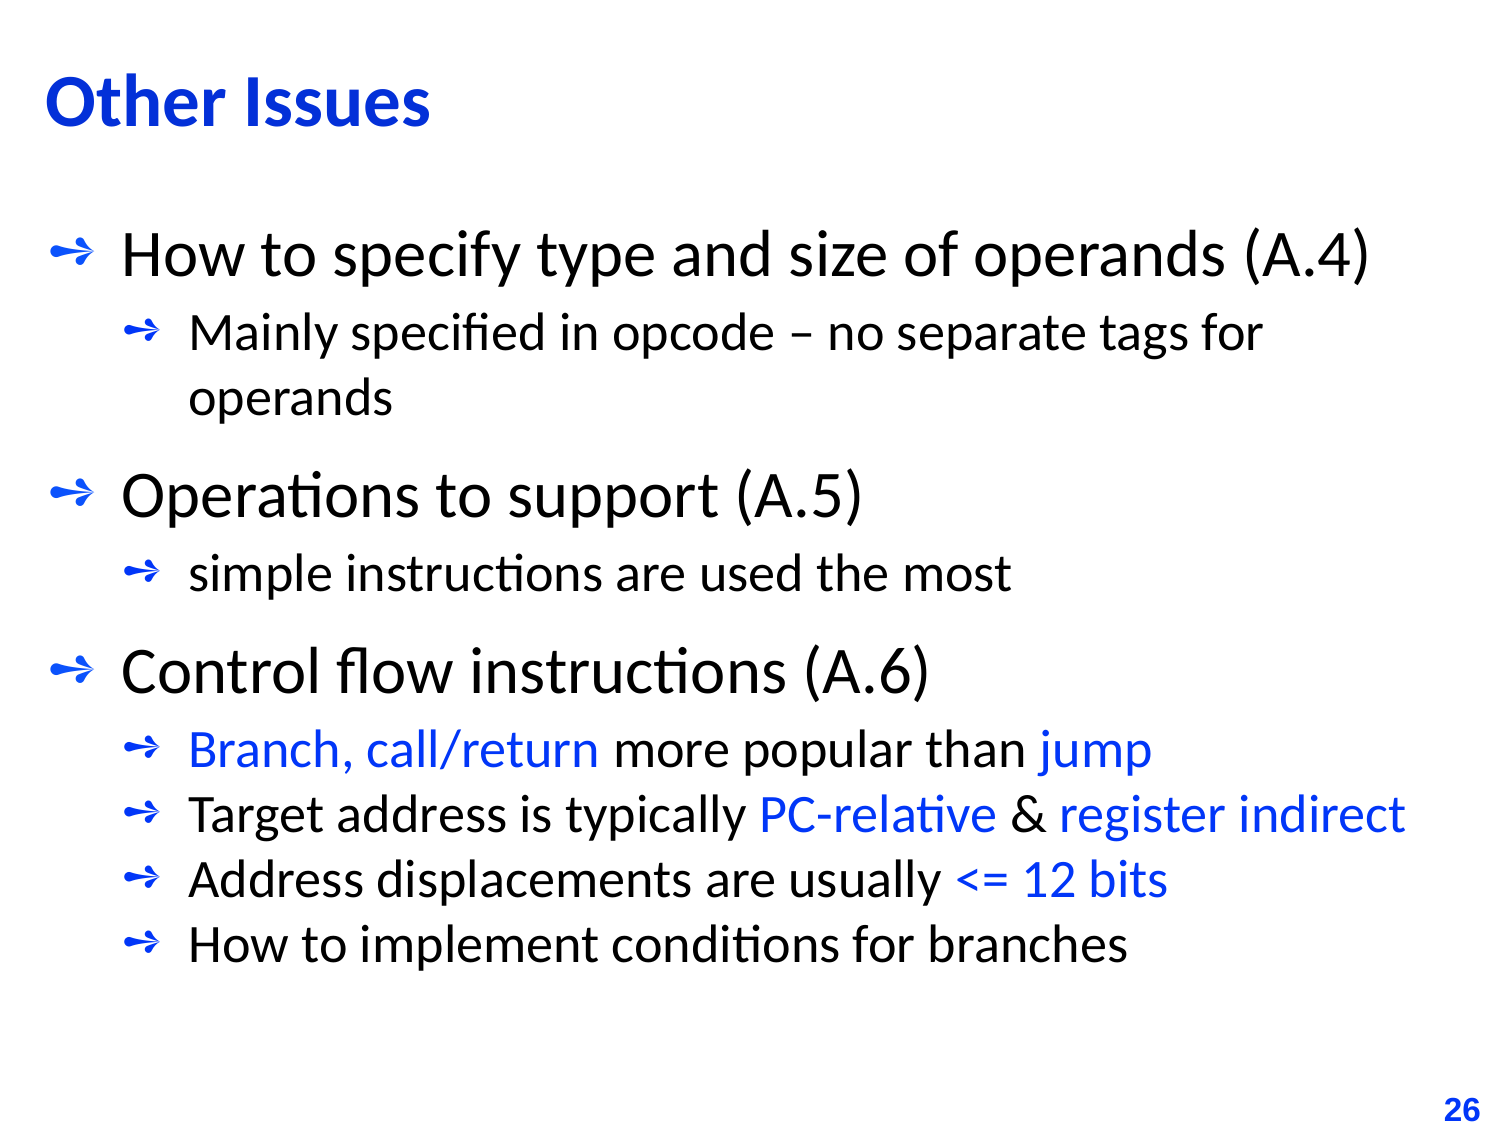

# Other Issues
How to specify type and size of operands (A.4)
Mainly specified in opcode – no separate tags for operands
Operations to support (A.5)
simple instructions are used the most
Control flow instructions (A.6)
Branch, call/return more popular than jump
Target address is typically PC-relative & register indirect
Address displacements are usually <= 12 bits
How to implement conditions for branches

26